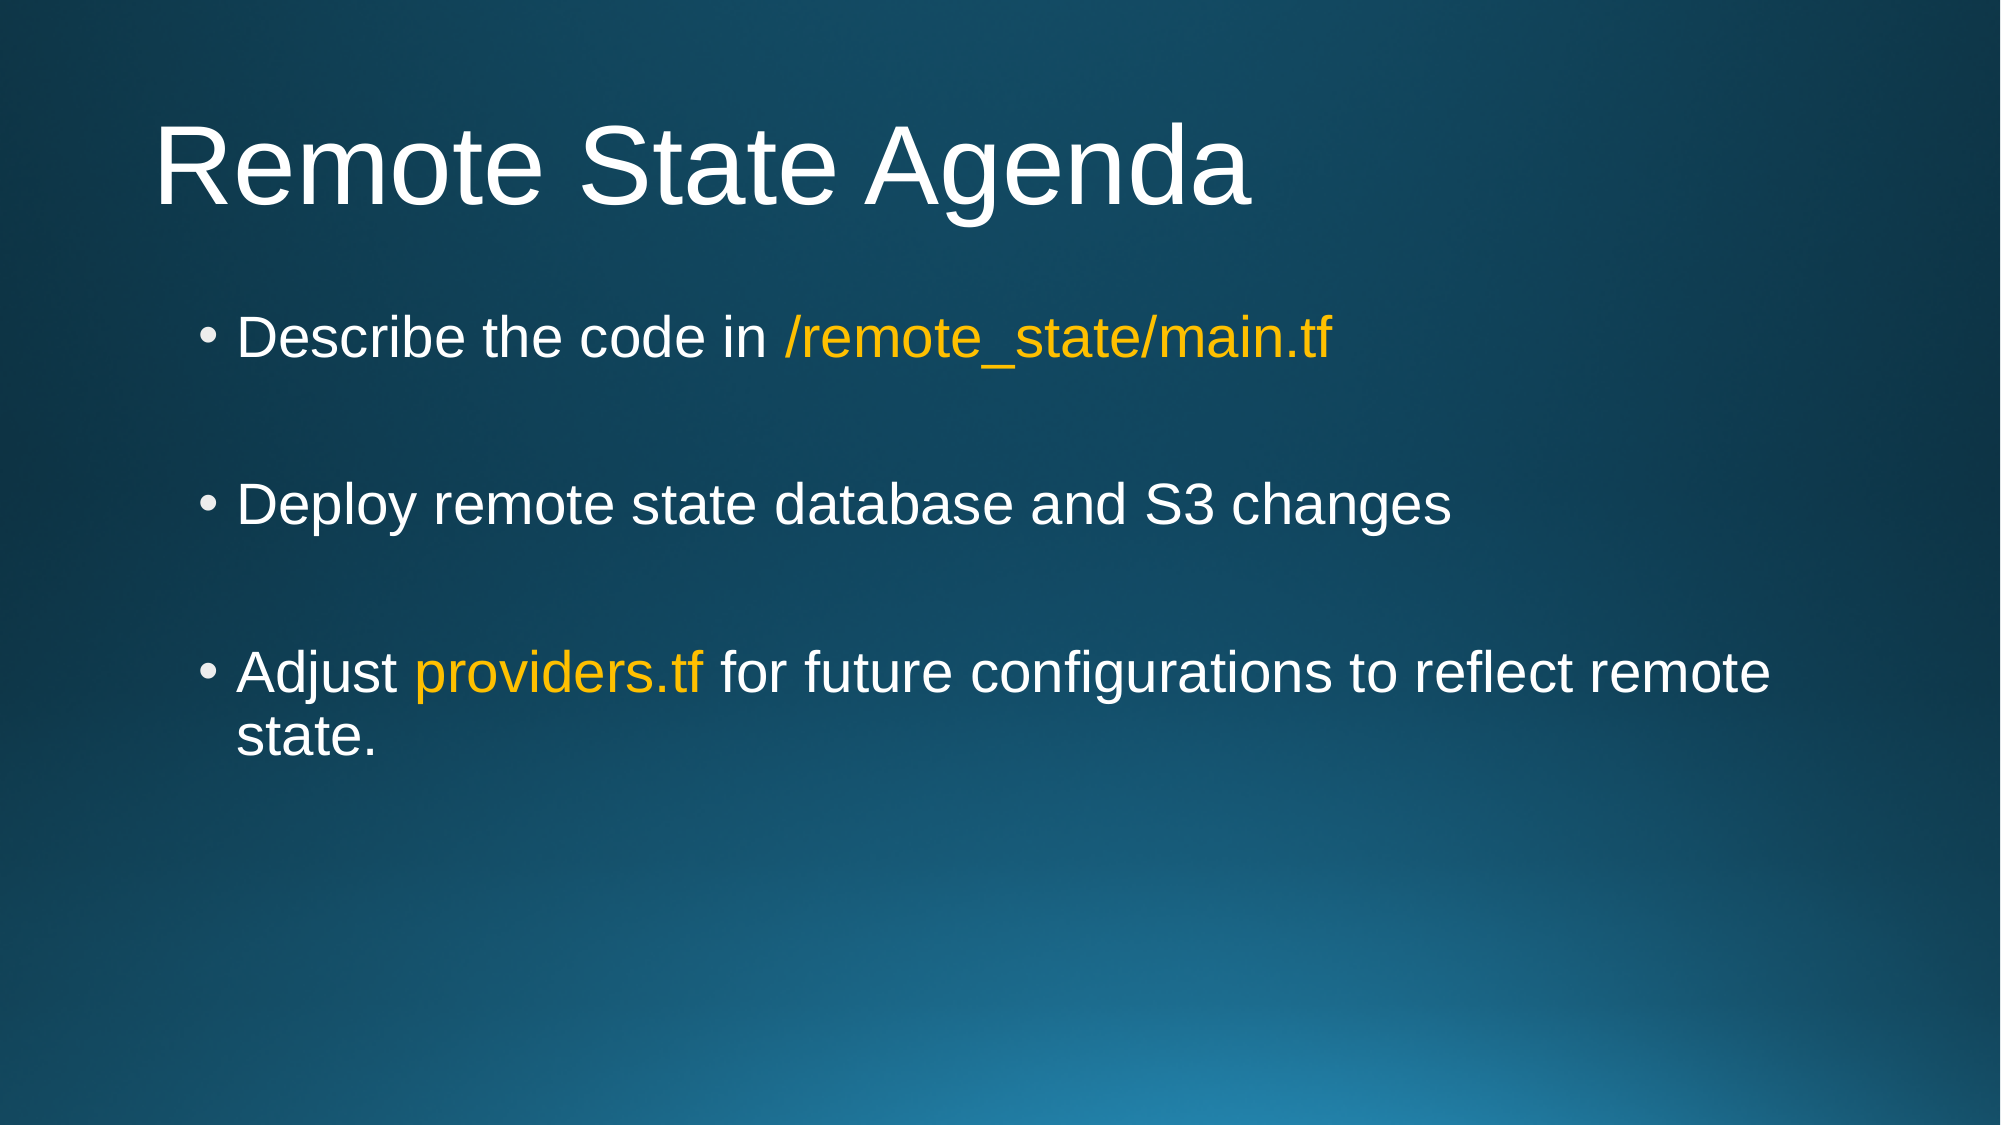

# Remote State Agenda
Describe the code in /remote_state/main.tf

Deploy remote state database and S3 changes

Adjust providers.tf for future configurations to reflect remote state.